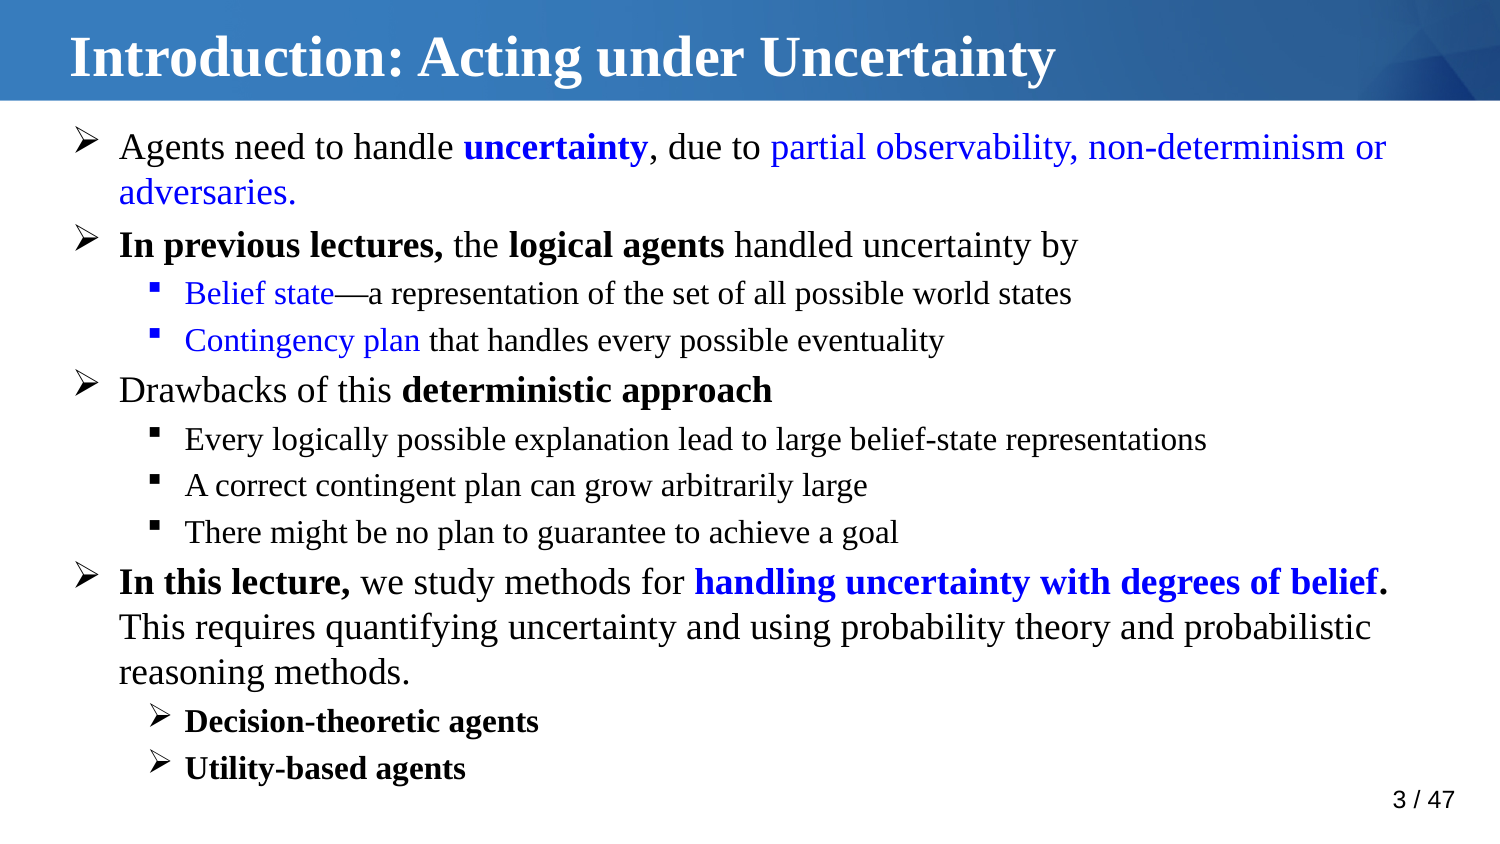

# Introduction: Acting under Uncertainty
Agents need to handle uncertainty, due to partial observability, non-determinism or adversaries.
In previous lectures, the logical agents handled uncertainty by
Belief state—a representation of the set of all possible world states
Contingency plan that handles every possible eventuality
Drawbacks of this deterministic approach
Every logically possible explanation lead to large belief-state representations
A correct contingent plan can grow arbitrarily large
There might be no plan to guarantee to achieve a goal
In this lecture, we study methods for handling uncertainty with degrees of belief. This requires quantifying uncertainty and using probability theory and probabilistic reasoning methods.
Decision-theoretic agents
Utility-based agents